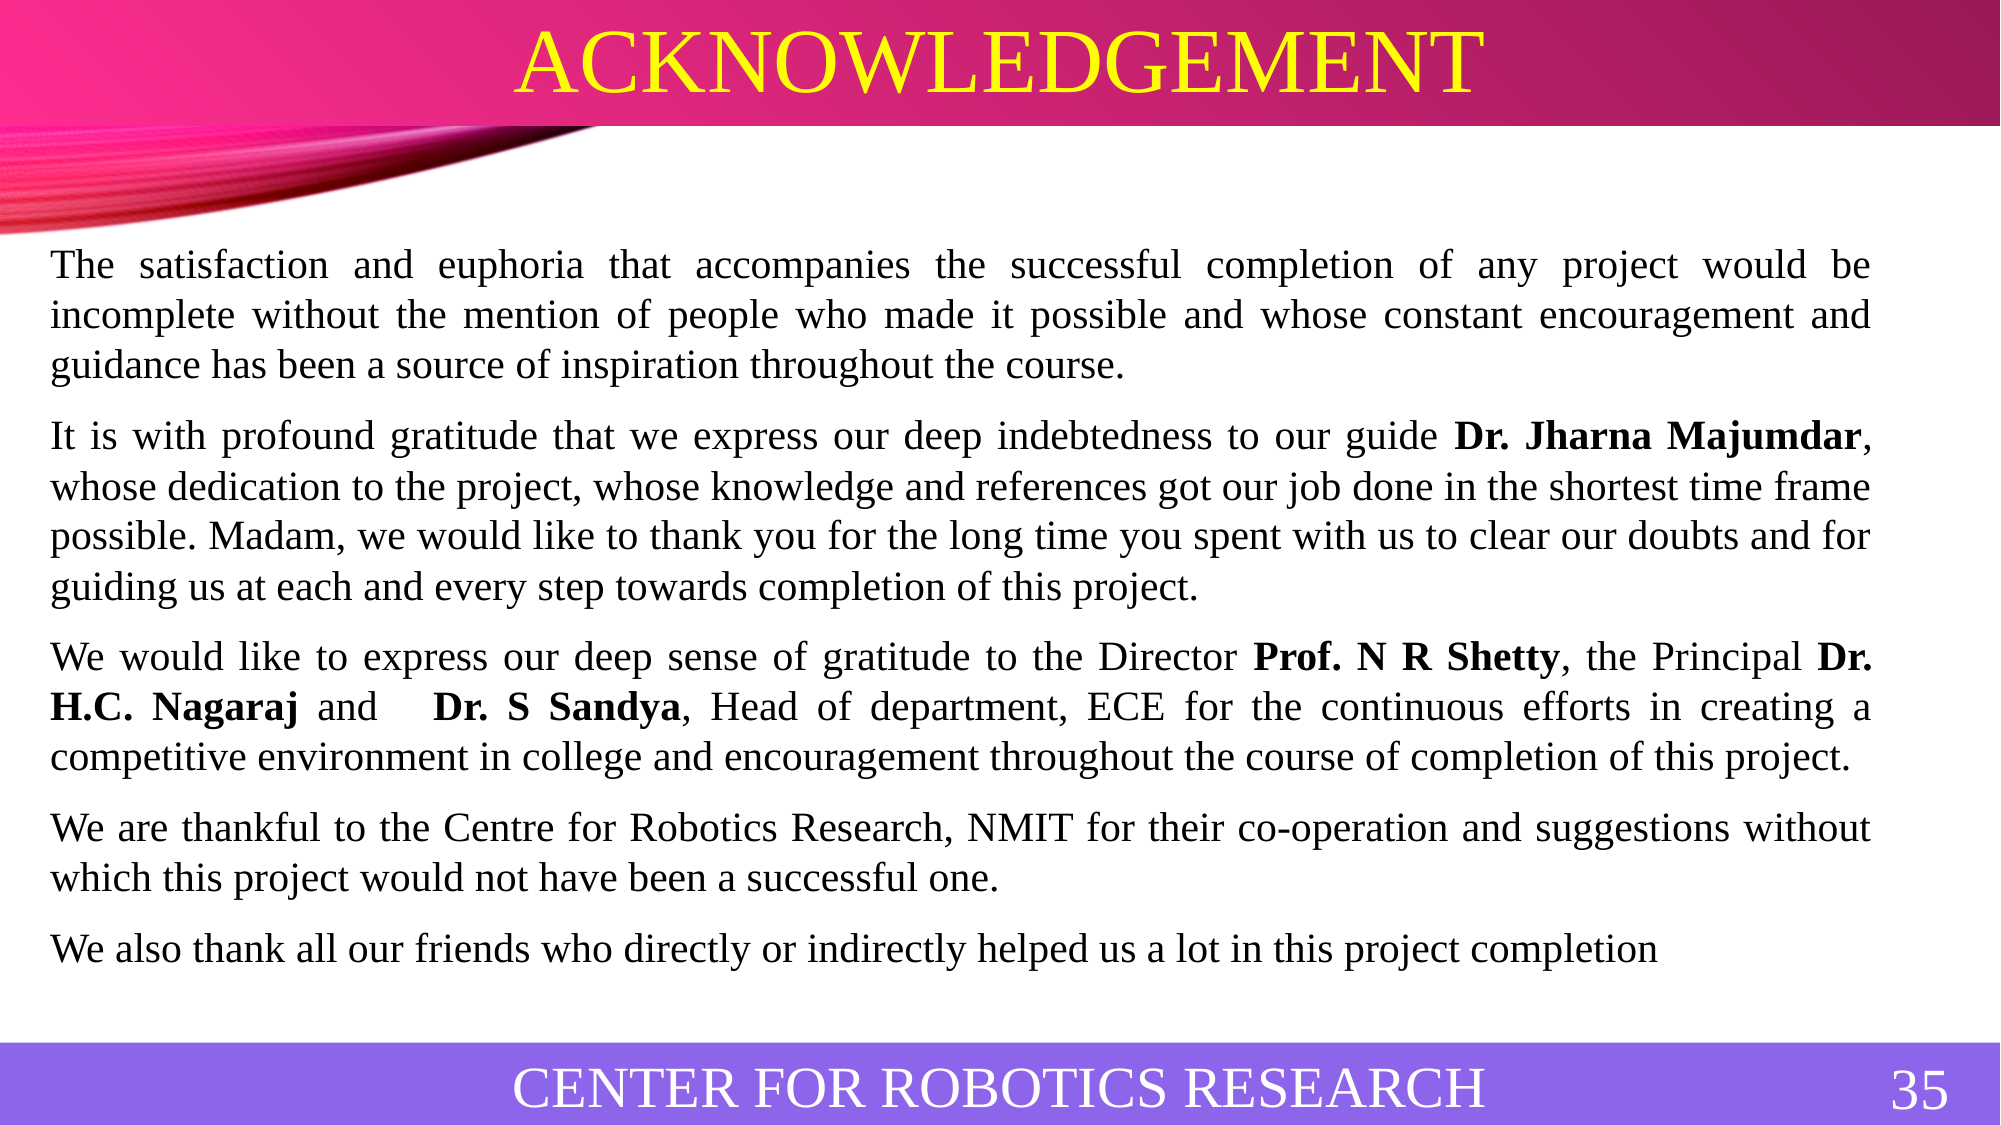

Acknowledgement
36
The satisfaction and euphoria that accompanies the successful completion of any project would be incomplete without the mention of people who made it possible and whose constant encouragement and guidance has been a source of inspiration throughout the course.
It is with profound gratitude that we express our deep indebtedness to our guide Dr. Jharna Majumdar, whose dedication to the project, whose knowledge and references got our job done in the shortest time frame possible. Madam, we would like to thank you for the long time you spent with us to clear our doubts and for guiding us at each and every step towards completion of this project.
We would like to express our deep sense of gratitude to the Director Prof. N R Shetty, the Principal Dr. H.C. Nagaraj and   Dr. S Sandya, Head of department, ECE for the continuous efforts in creating a competitive environment in college and encouragement throughout the course of completion of this project.
We are thankful to the Centre for Robotics Research, NMIT for their co-operation and suggestions without which this project would not have been a successful one.
We also thank all our friends who directly or indirectly helped us a lot in this project completion
CENTER FOR ROBOTICS RESEARCH
CENTER FOR ROBOTICS RESEARCH
4/10/2019
35